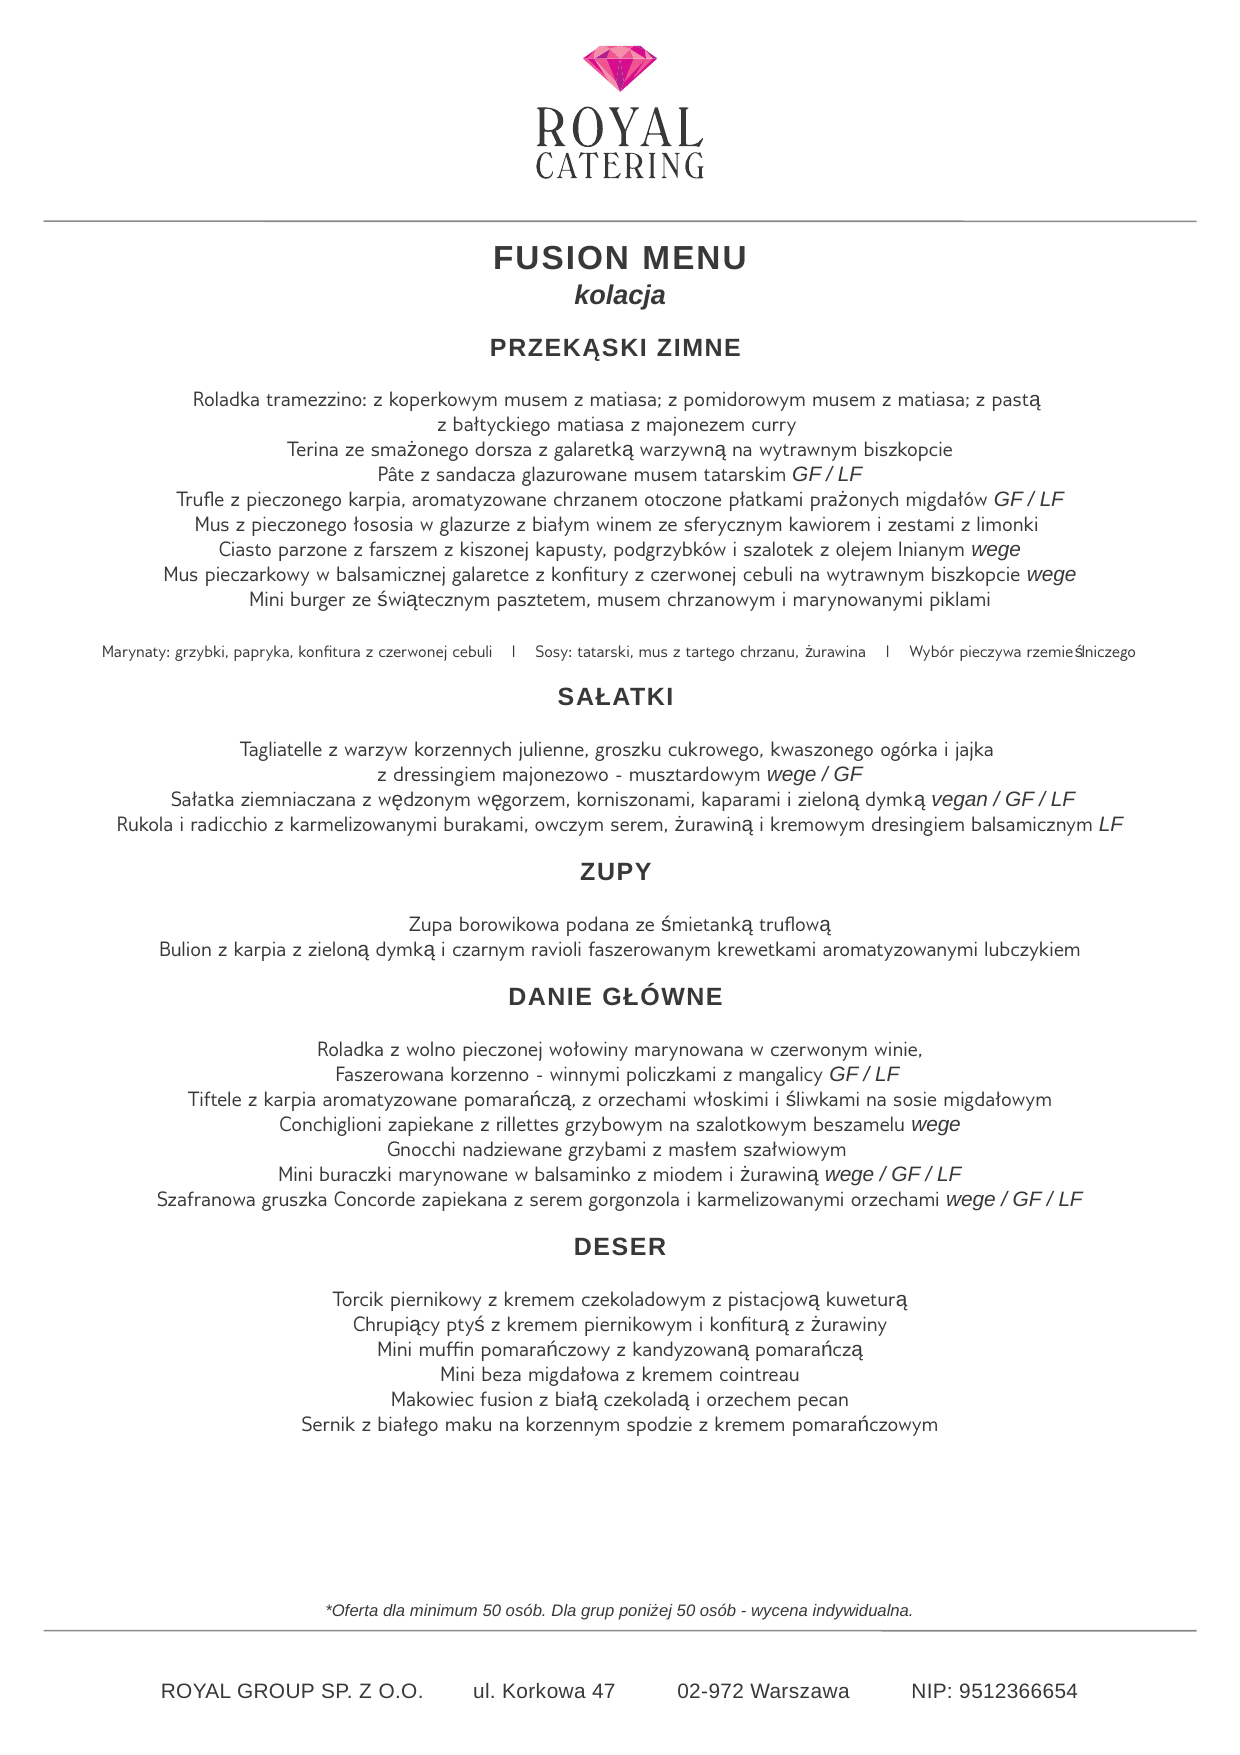

FUSION MENU
kolacja

PRZEKĄSKI ZIMNE

Roladka tramezzino: z koperkowym musem z matiasa; z pomidorowym musem z matiasa; z pastą
z bałtyckiego matiasa z majonezem curry
Terina ze smażonego dorsza z galaretką warzywną na wytrawnym biszkopcie
Pâte z sandacza glazurowane musem tatarskim GF / LF
Trufle z pieczonego karpia, aromatyzowane chrzanem otoczone płatkami prażonych migdałów GF / LF
Mus z pieczonego łososia w glazurze z białym winem ze sferycznym kawiorem i zestami z limonki
Ciasto parzone z farszem z kiszonej kapusty, podgrzybków i szalotek z olejem lnianym wege
Mus pieczarkowy w balsamicznej galaretce z konfitury z czerwonej cebuli na wytrawnym biszkopcie wege
Mini burger ze świątecznym pasztetem, musem chrzanowym i marynowanymi piklami

Marynaty: grzybki, papryka, konfitura z czerwonej cebuli    l    Sosy: tatarski, mus z tartego chrzanu, żurawina    l    Wybór pieczywa rzemieślniczego

SAŁATKI

Tagliatelle z warzyw korzennych julienne, groszku cukrowego, kwaszonego ogórka i jajka
z dressingiem majonezowo - musztardowym wege / GF
 Sałatka ziemniaczana z wędzonym węgorzem, korniszonami, kaparami i zieloną dymką vegan / GF / LF
Rukola i radicchio z karmelizowanymi burakami, owczym serem, żurawiną i kremowym dresingiem balsamicznym LF

ZUPY

Zupa borowikowa podana ze śmietanką truflową
Bulion z karpia z zieloną dymką i czarnym ravioli faszerowanym krewetkami aromatyzowanymi lubczykiem

DANIE GŁÓWNE

Roladka z wolno pieczonej wołowiny marynowana w czerwonym winie,
Faszerowana korzenno - winnymi policzkami z mangalicy GF / LF
Tiftele z karpia aromatyzowane pomarańczą, z orzechami włoskimi i śliwkami na sosie migdałowym
Conchiglioni zapiekane z rillettes grzybowym na szalotkowym beszamelu wege
Gnocchi nadziewane grzybami z masłem szałwiowym
Mini buraczki marynowane w balsaminko z miodem i żurawiną wege / GF / LF
Szafranowa gruszka Concorde zapiekana z serem gorgonzola i karmelizowanymi orzechami wege / GF / LF

DESER

Torcik piernikowy z kremem czekoladowym z pistacjową kuweturą
Chrupiący ptyś z kremem piernikowym i konfiturą z żurawiny
Mini muffin pomarańczowy z kandyzowaną pomarańczą
Mini beza migdałowa z kremem cointreau
Makowiec fusion z białą czekoladą i orzechem pecan
Sernik z białego maku na korzennym spodzie z kremem pomarańczowym
*Oferta dla minimum 50 osób. Dla grup poniżej 50 osób - wycena indywidualna.

ROYAL GROUP SP. Z O.O.        ul. Korkowa 47          02-972 Warszawa          NIP: 9512366654